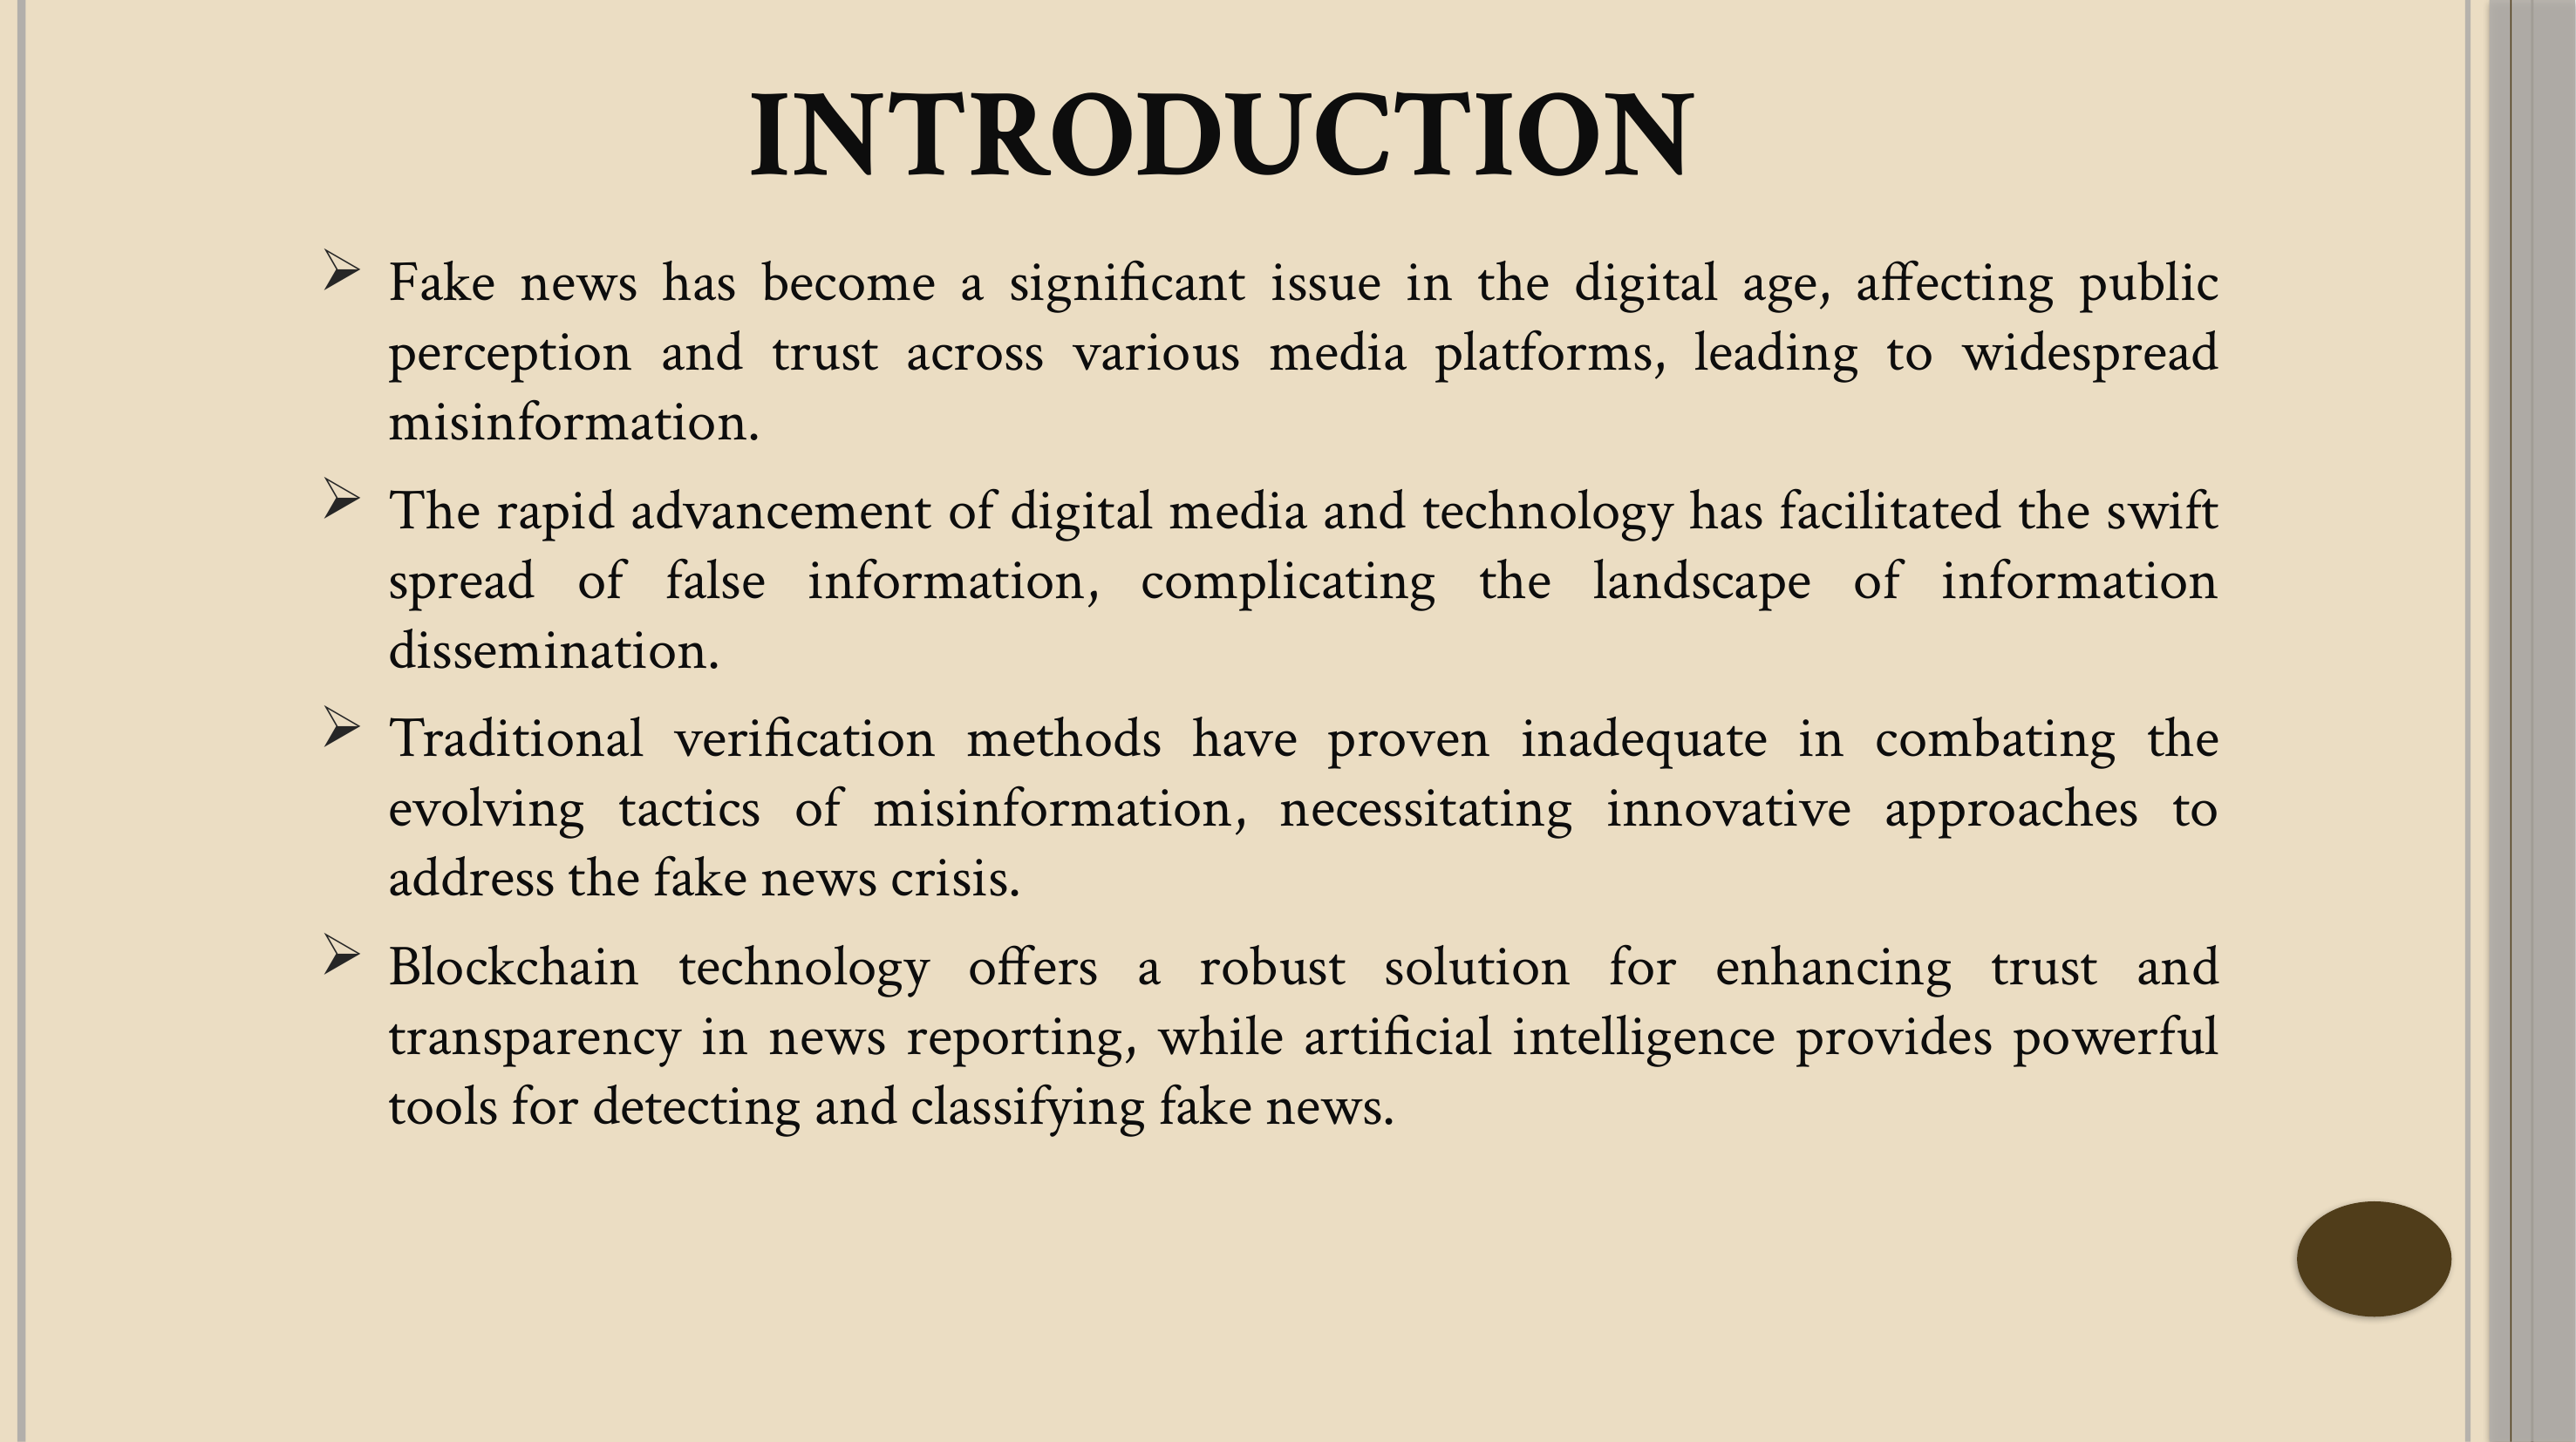

# Introduction
Fake news has become a significant issue in the digital age, affecting public perception and trust across various media platforms, leading to widespread misinformation.
The rapid advancement of digital media and technology has facilitated the swift spread of false information, complicating the landscape of information dissemination.
Traditional verification methods have proven inadequate in combating the evolving tactics of misinformation, necessitating innovative approaches to address the fake news crisis.
Blockchain technology offers a robust solution for enhancing trust and transparency in news reporting, while artificial intelligence provides powerful tools for detecting and classifying fake news.